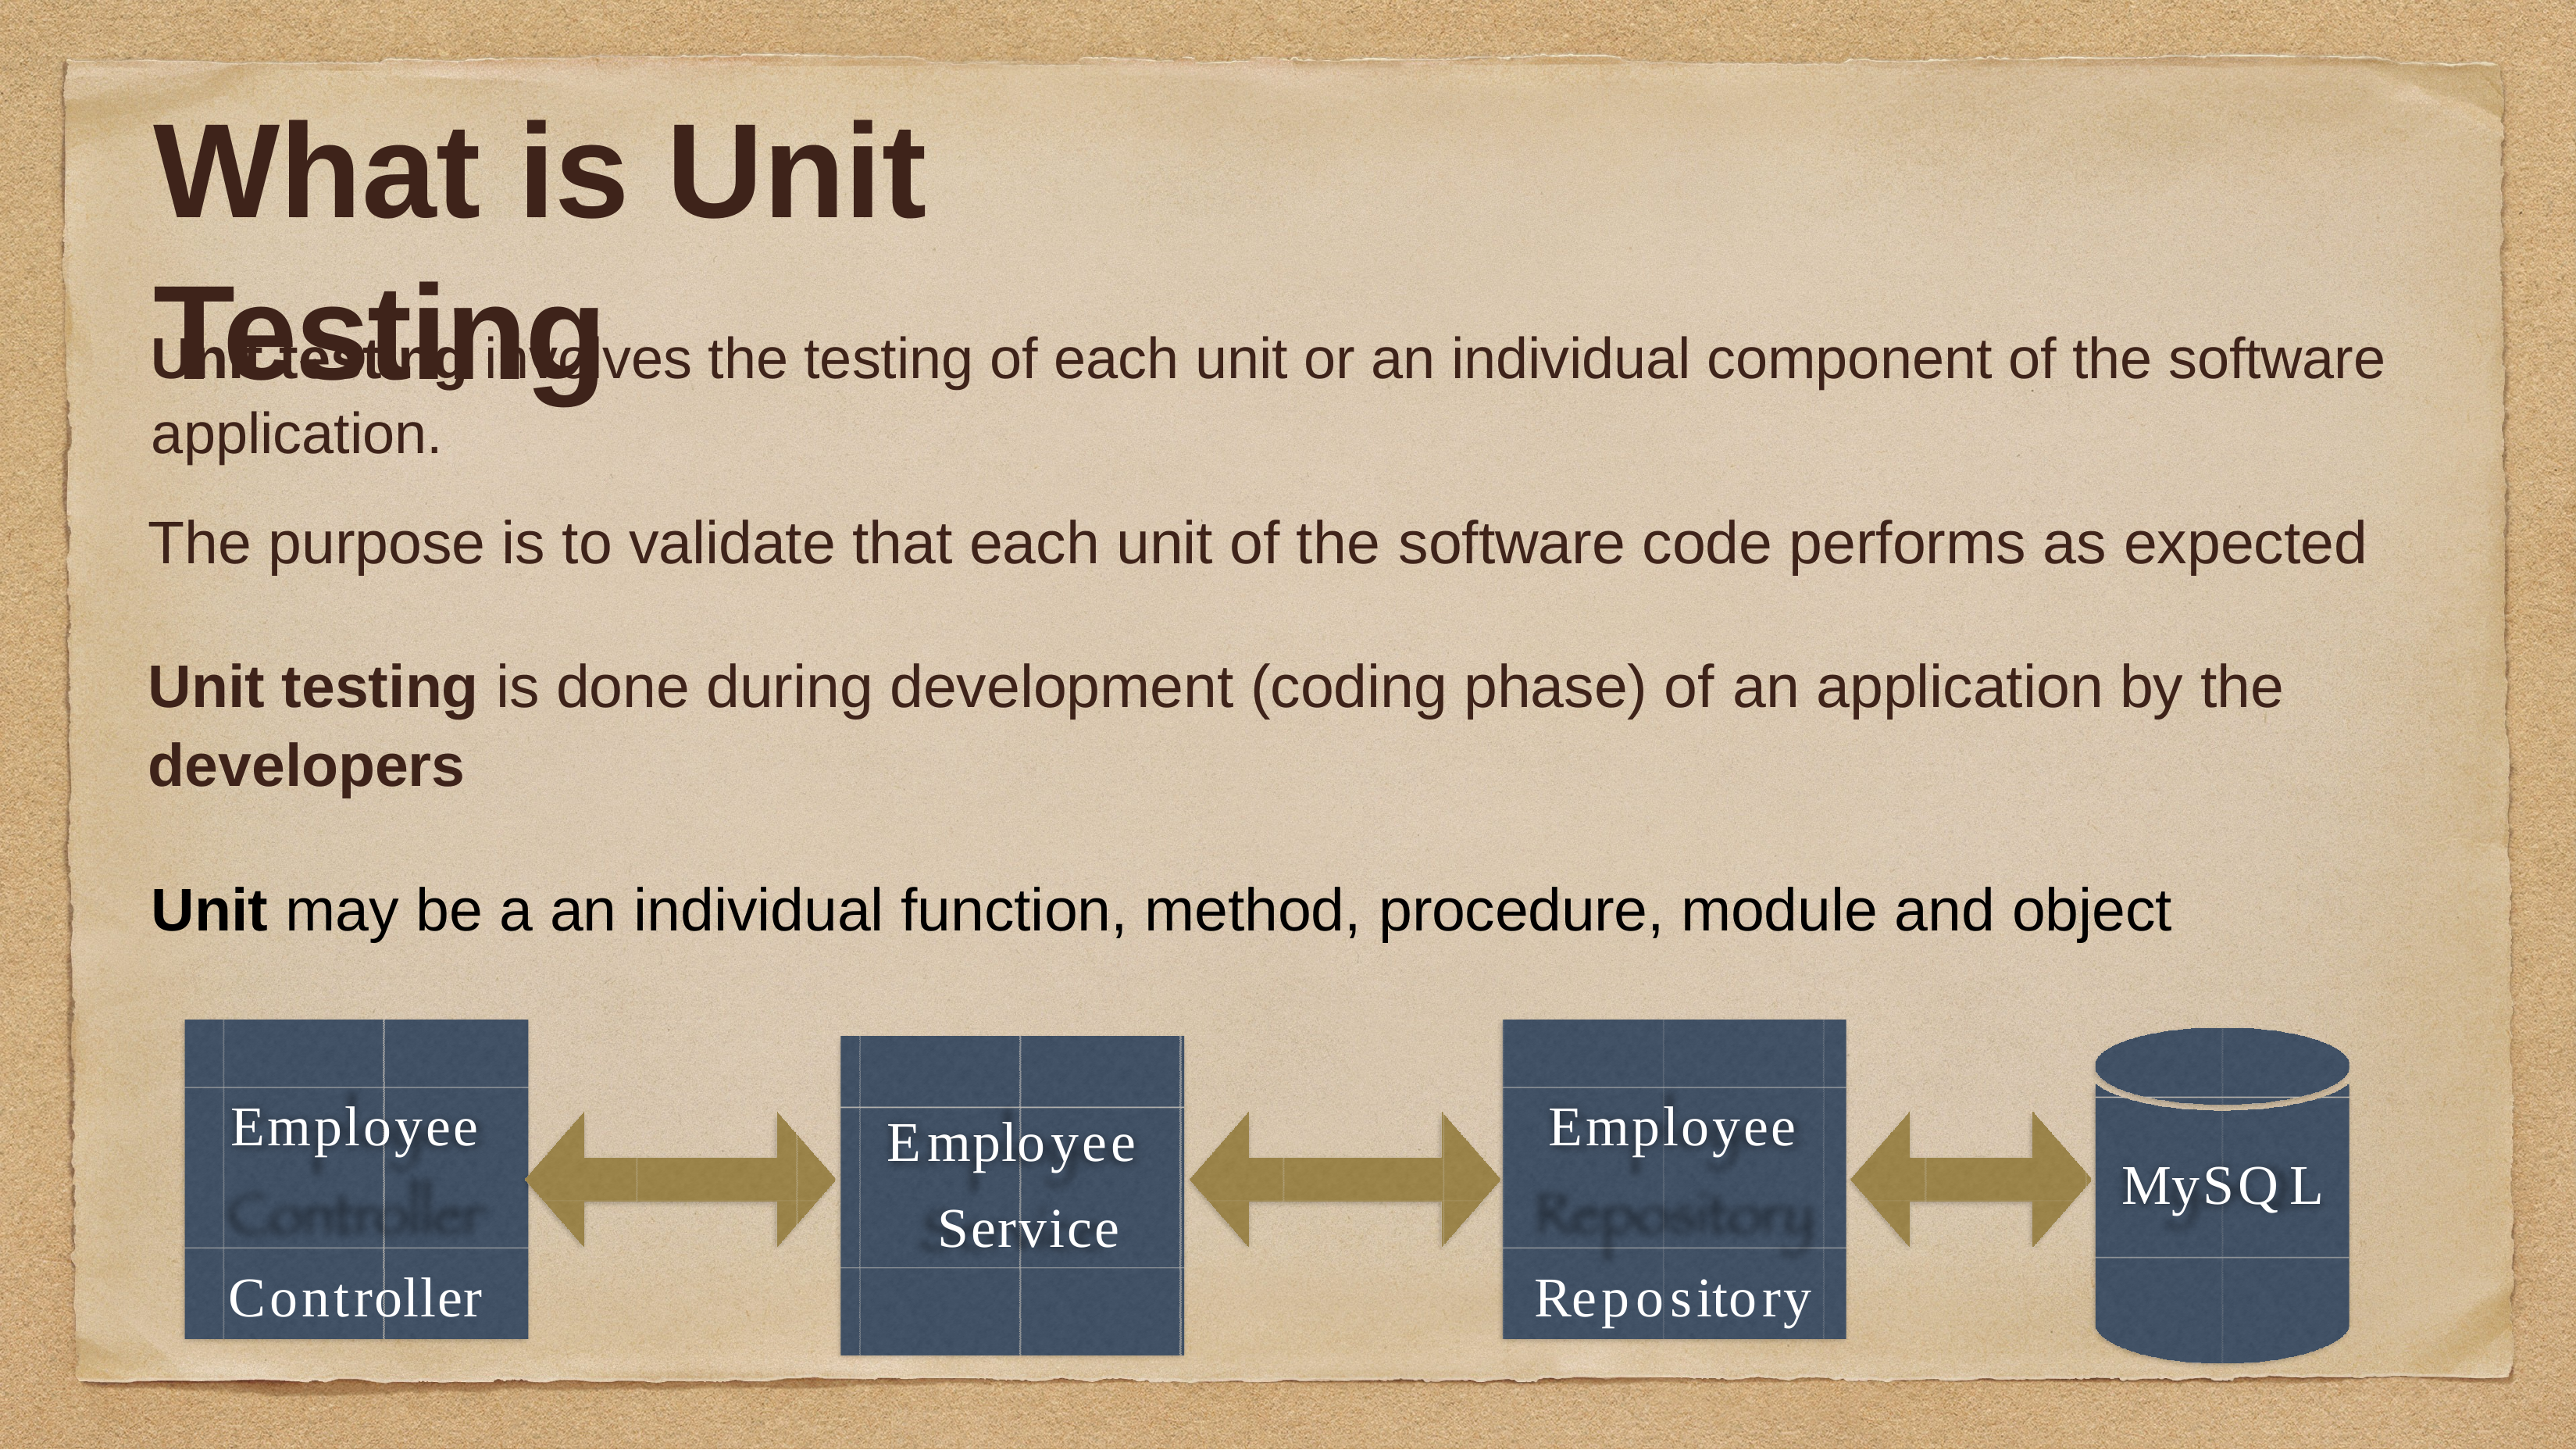

# What is Unit Testing
Unit testing involves the testing of each unit or an individual component of the software  application.
The purpose is to validate that each unit of the software code performs as expected

Unit testing is done during development (coding phase) of an application by the
developers

Unit may be a an individual function, method, procedure, module and object

Employee  Repository

Employee  Service
Employee  Controller

MySQL